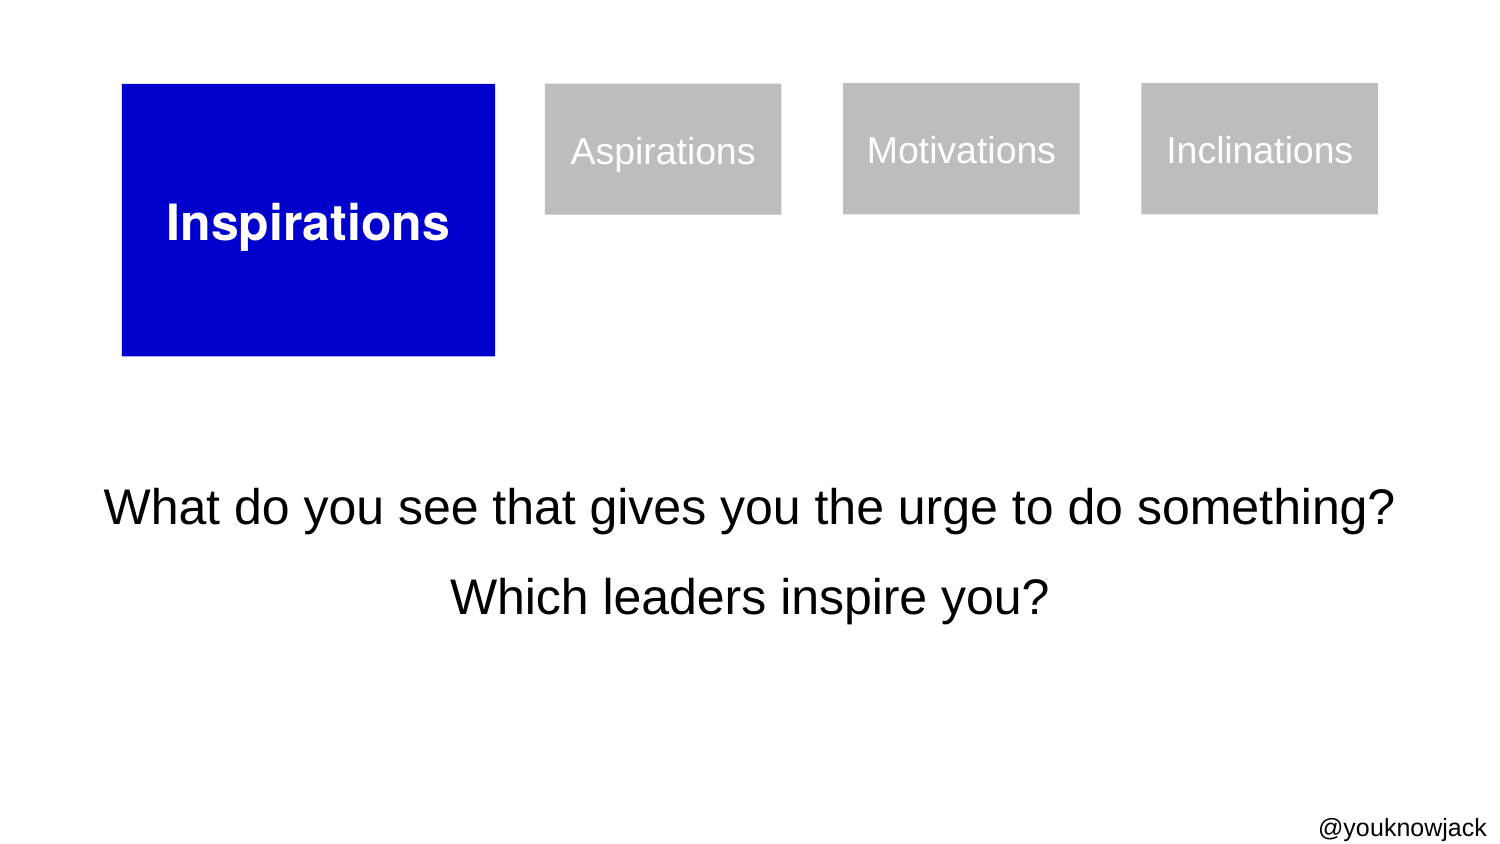

Motivations
Inclinations
Aspirations
Inspirations
What do you see that gives you the urge to do something?
Which leaders inspire you?
@youknowjack